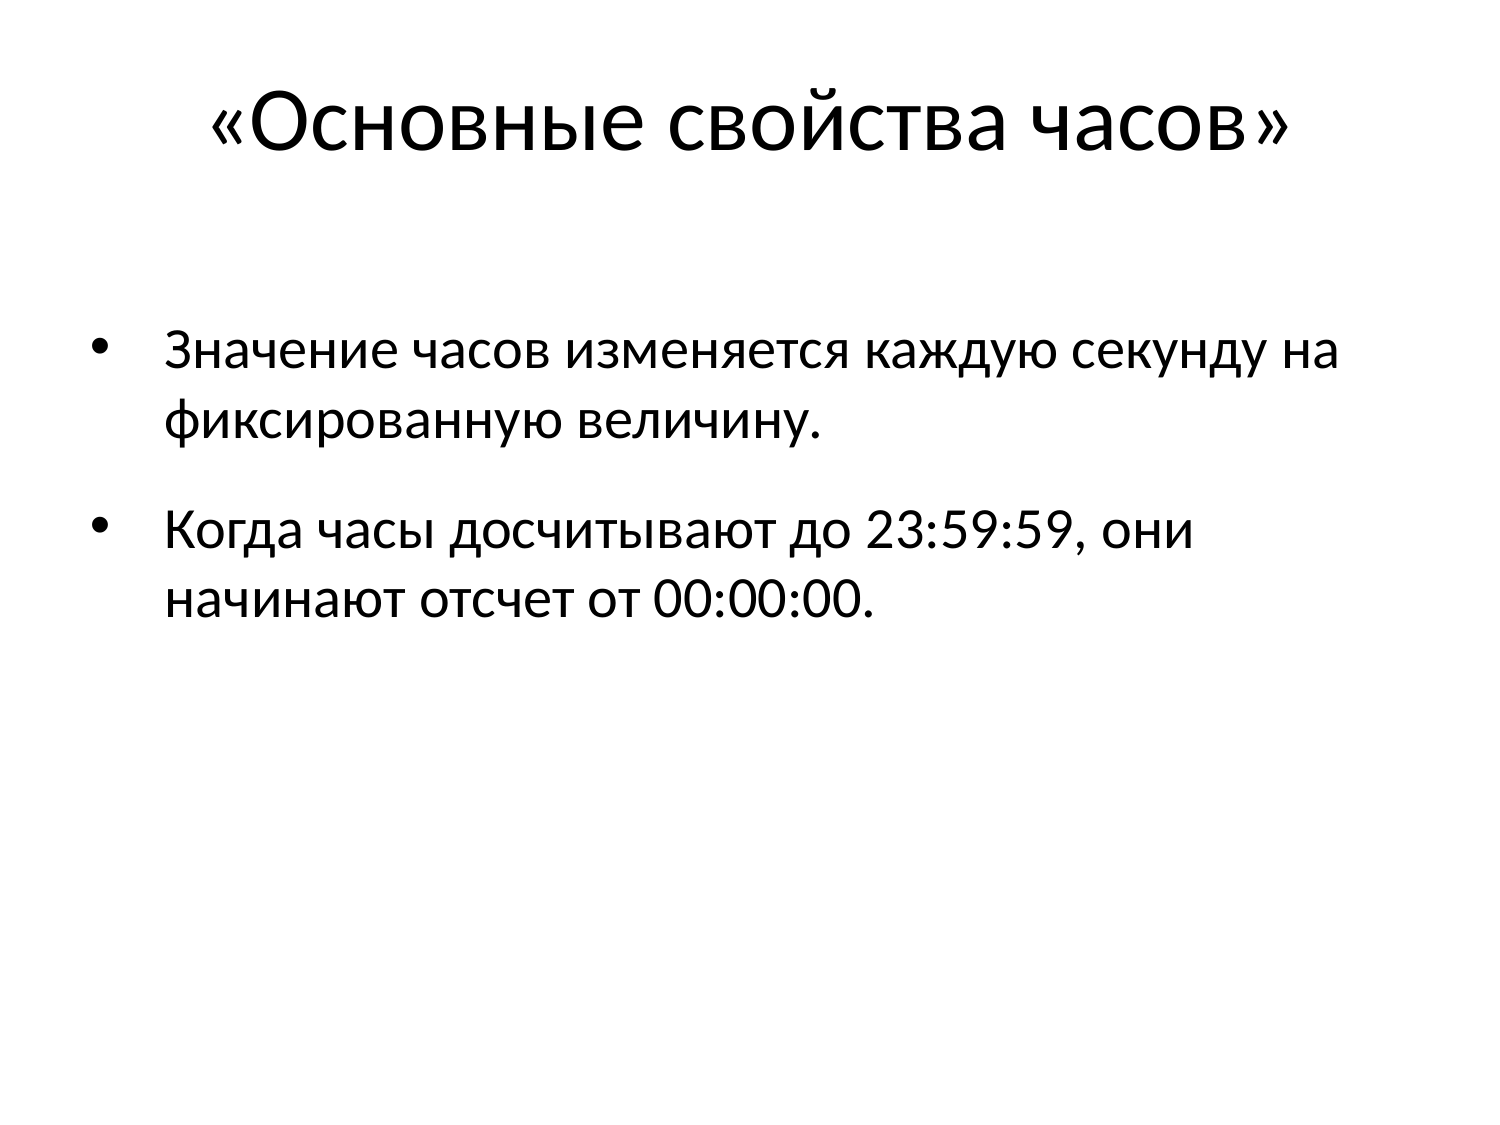

«Основные свойства часов»

Значение часов изменяется каждую секунду на фиксированную величину.

Когда часы досчитывают до 23:59:59, они начинают отсчет от 00:00:00.